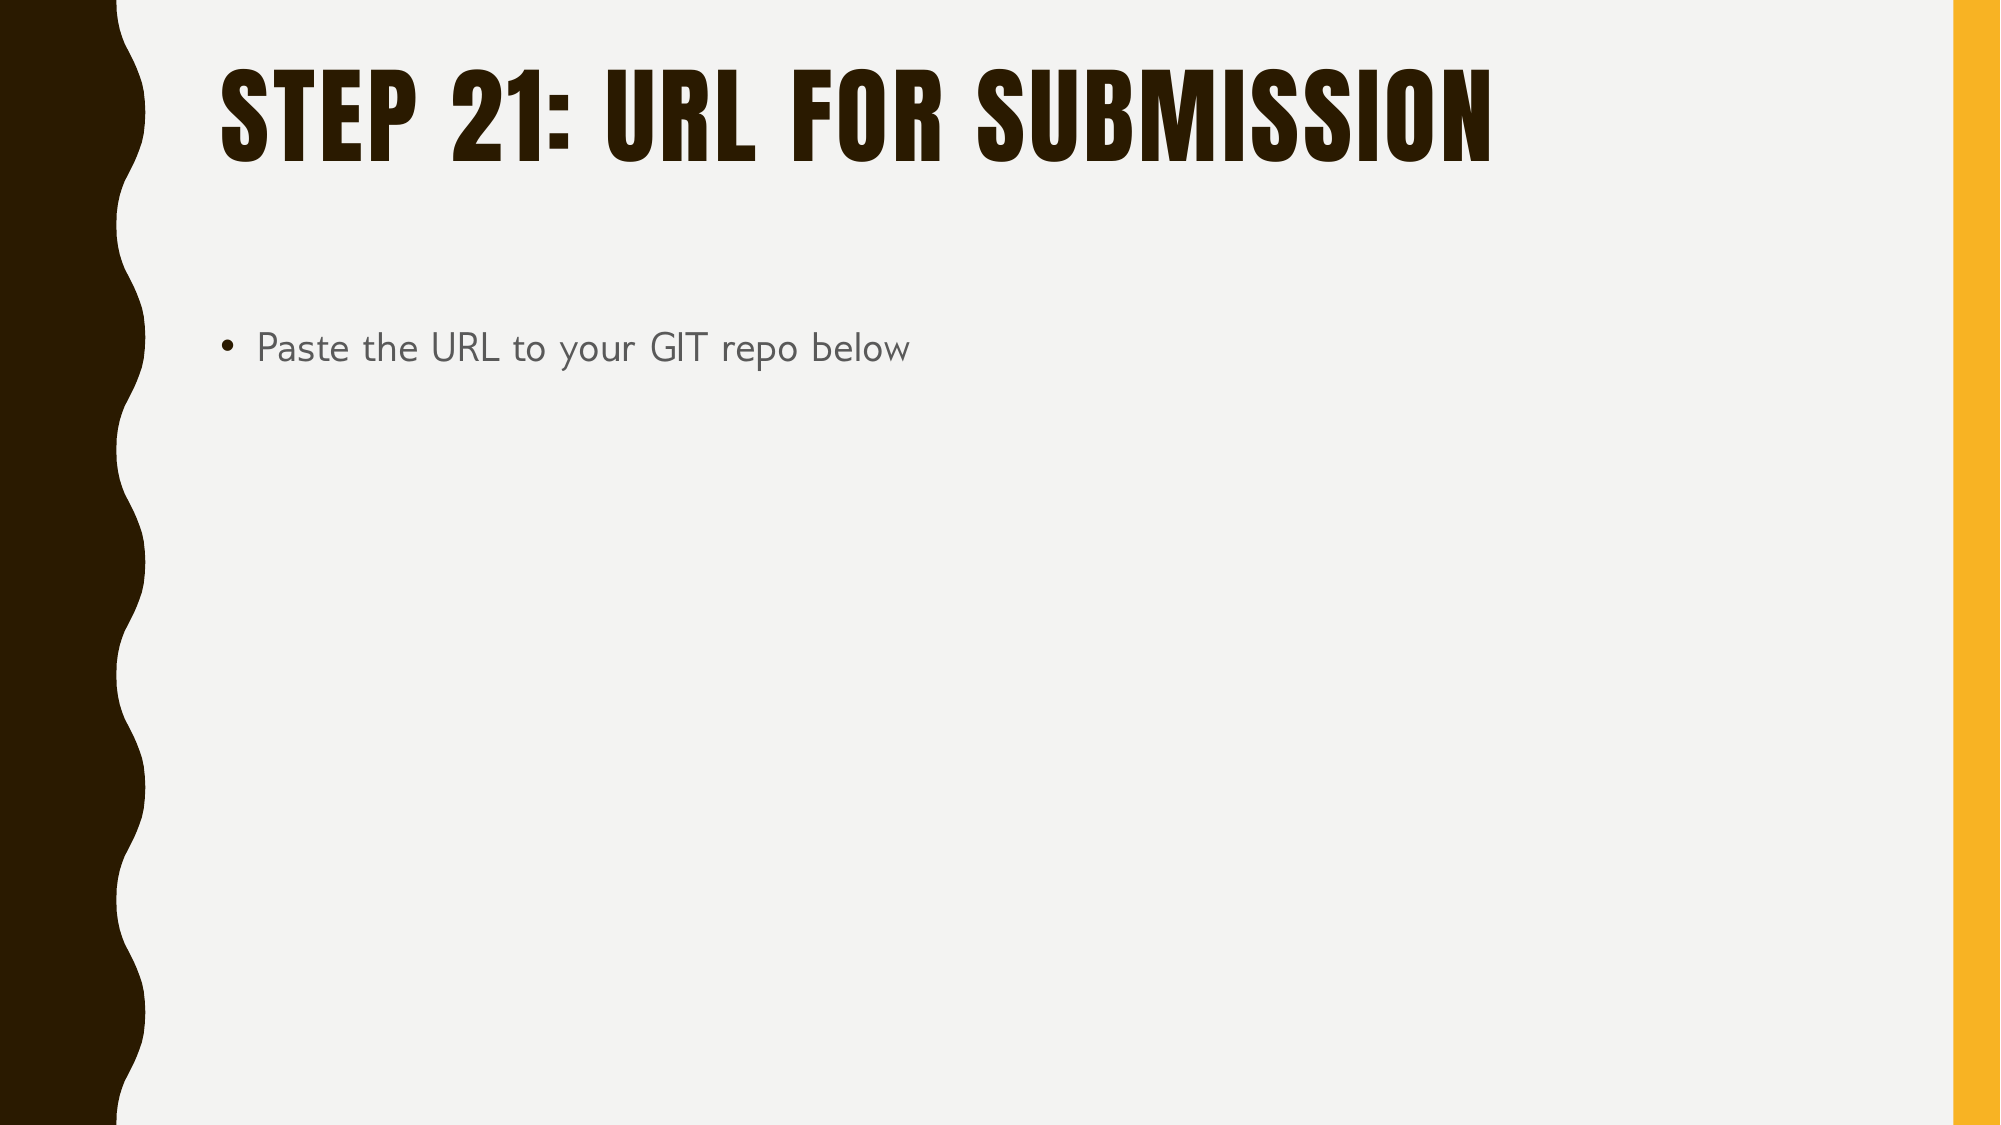

# Step 21: URL for submission
Paste the URL to your GIT repo below